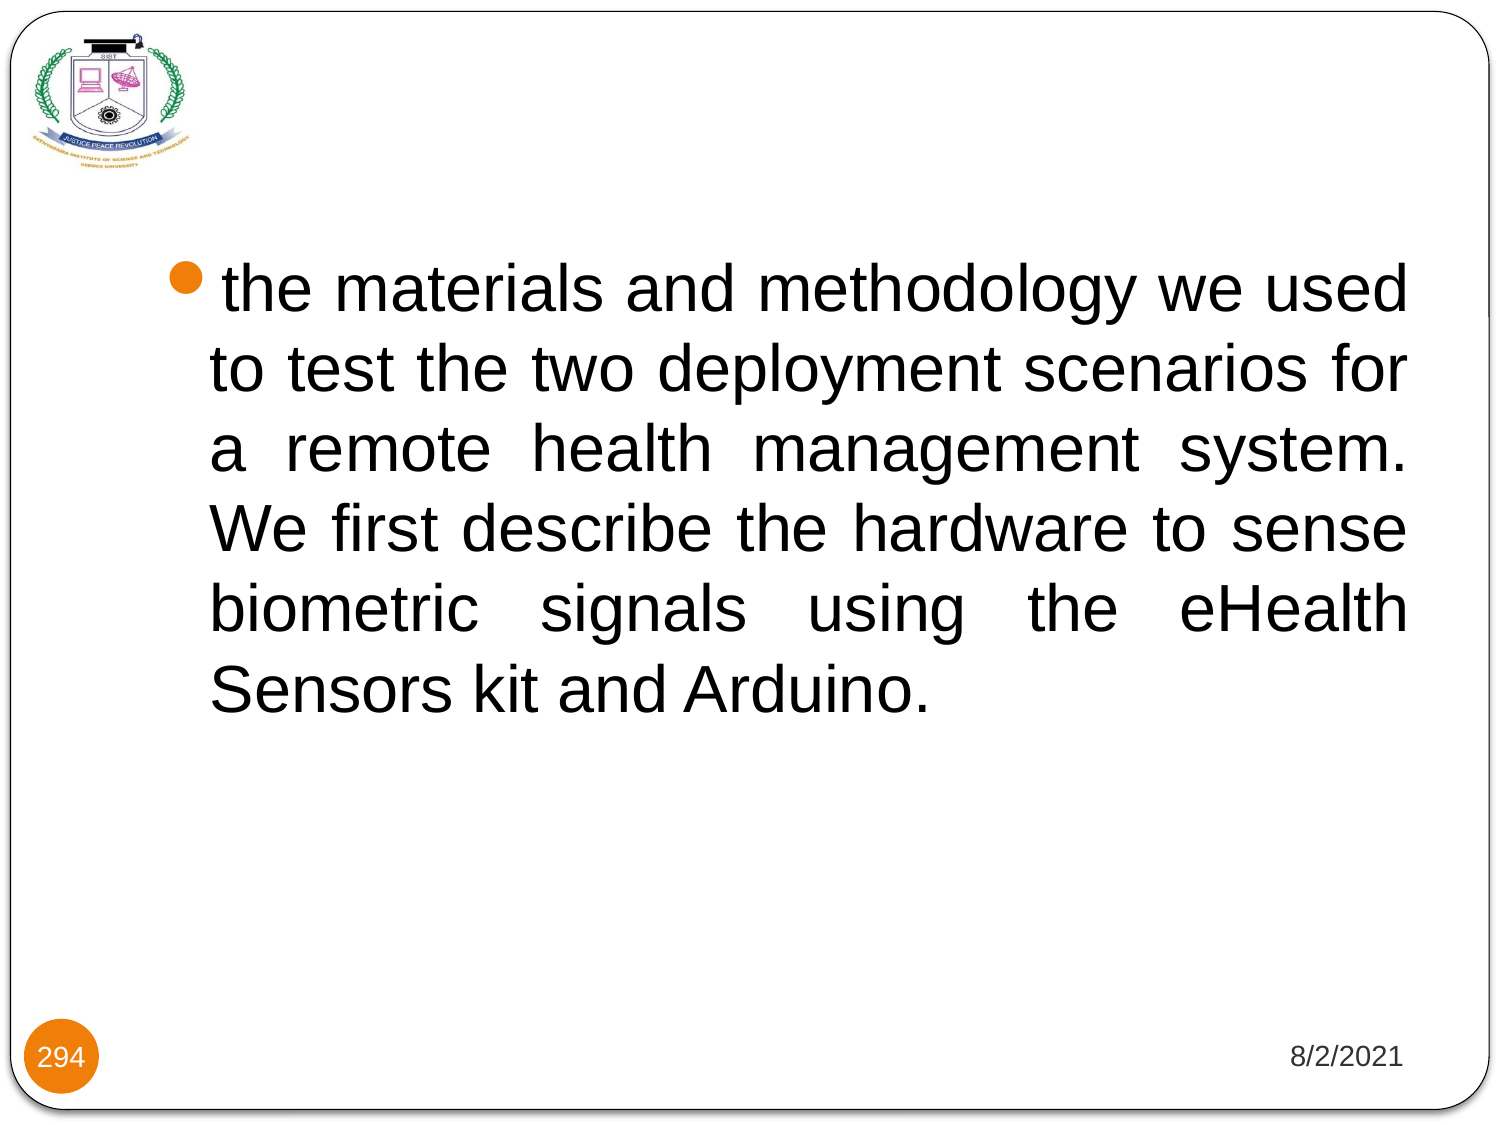

the materials and methodology we used to test the two deployment scenarios for a remote health management system. We first describe the hardware to sense biometric signals using the eHealth Sensors kit and Arduino.
8/2/2021
294